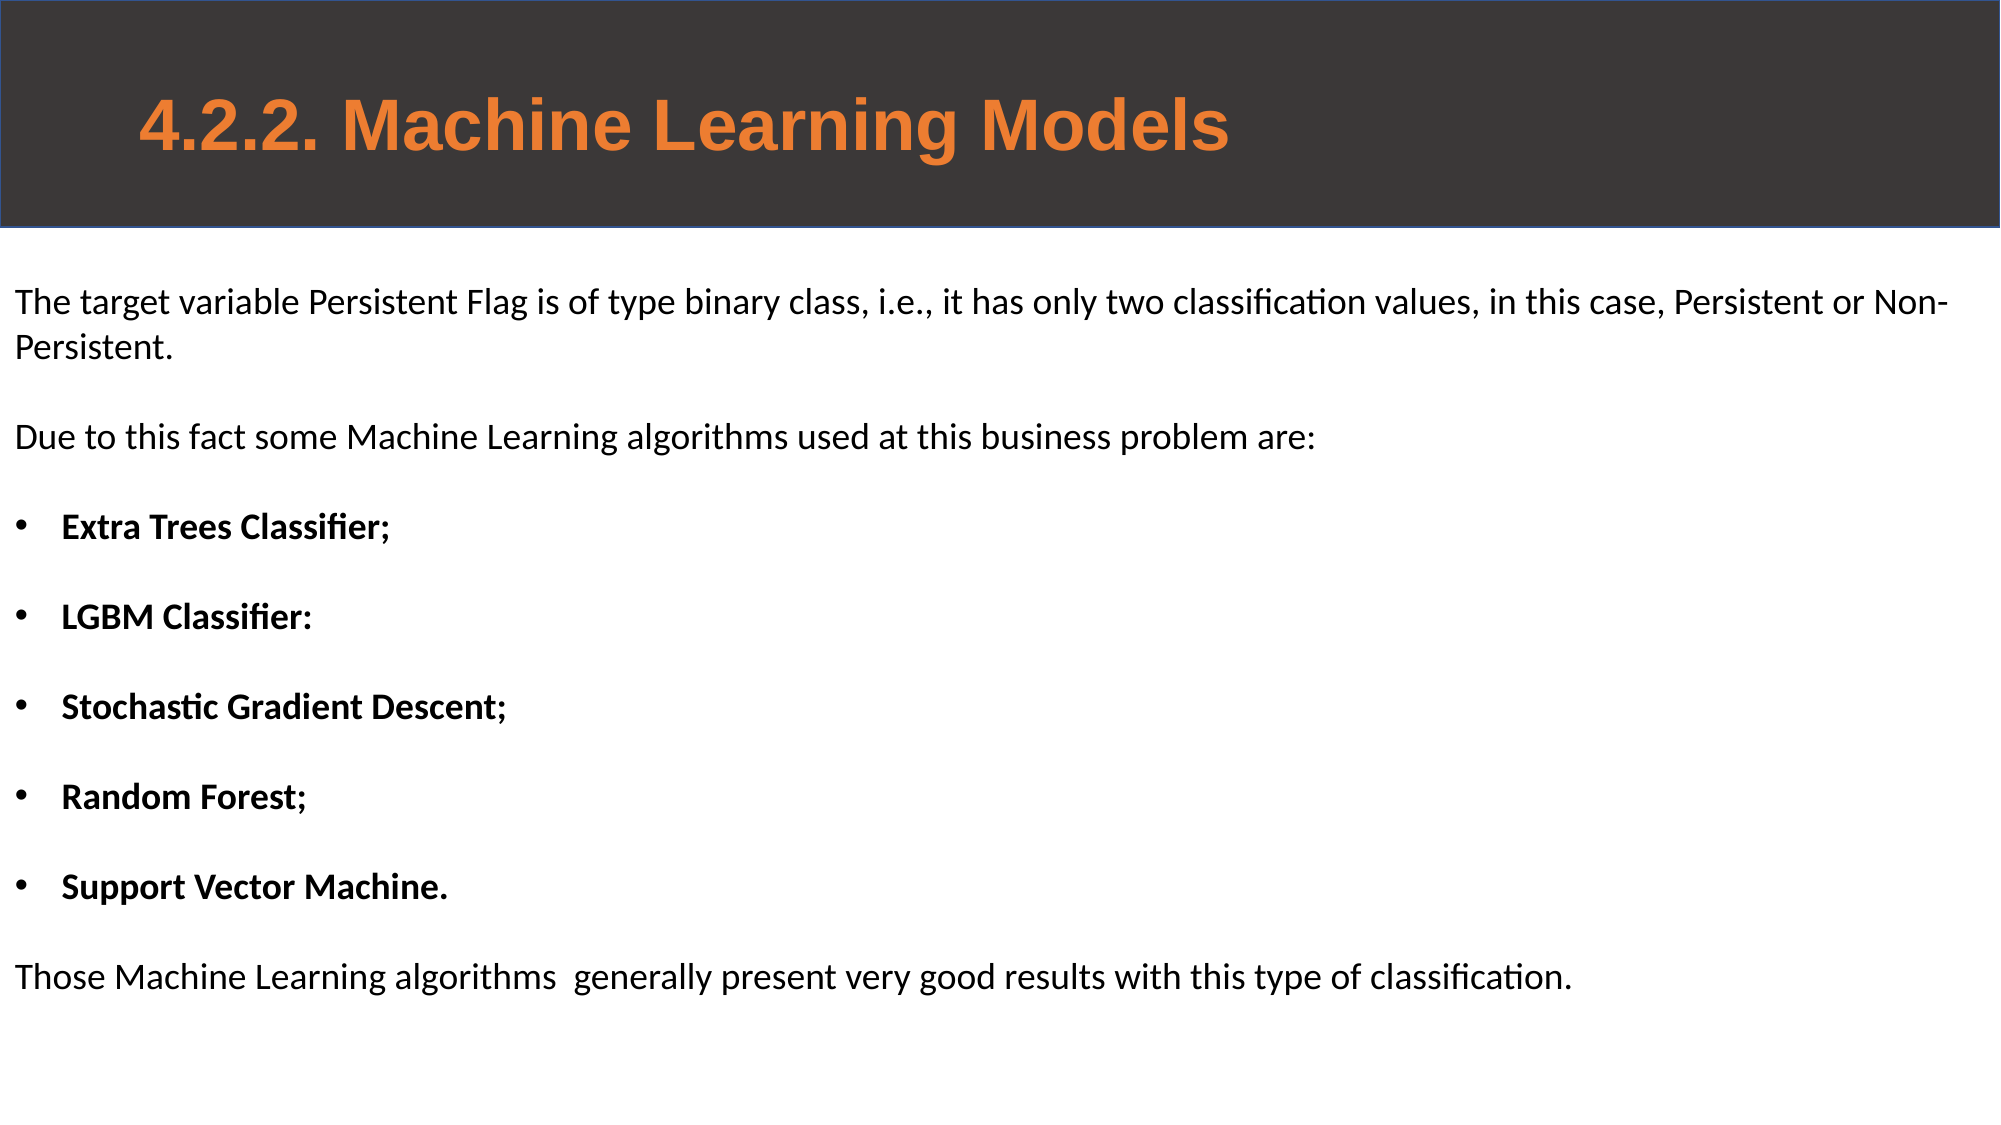

4.2.2. Machine Learning Models

The target variable Persistent Flag is of type binary class, i.e., it has only two classification values, in this case, Persistent or Non-Persistent.

Due to this fact some Machine Learning algorithms used at this business problem are:

Extra Trees Classifier;

LGBM Classifier:

Stochastic Gradient Descent;

Random Forest;

Support Vector Machine.

Those Machine Learning algorithms  generally present very good results with this type of classification.